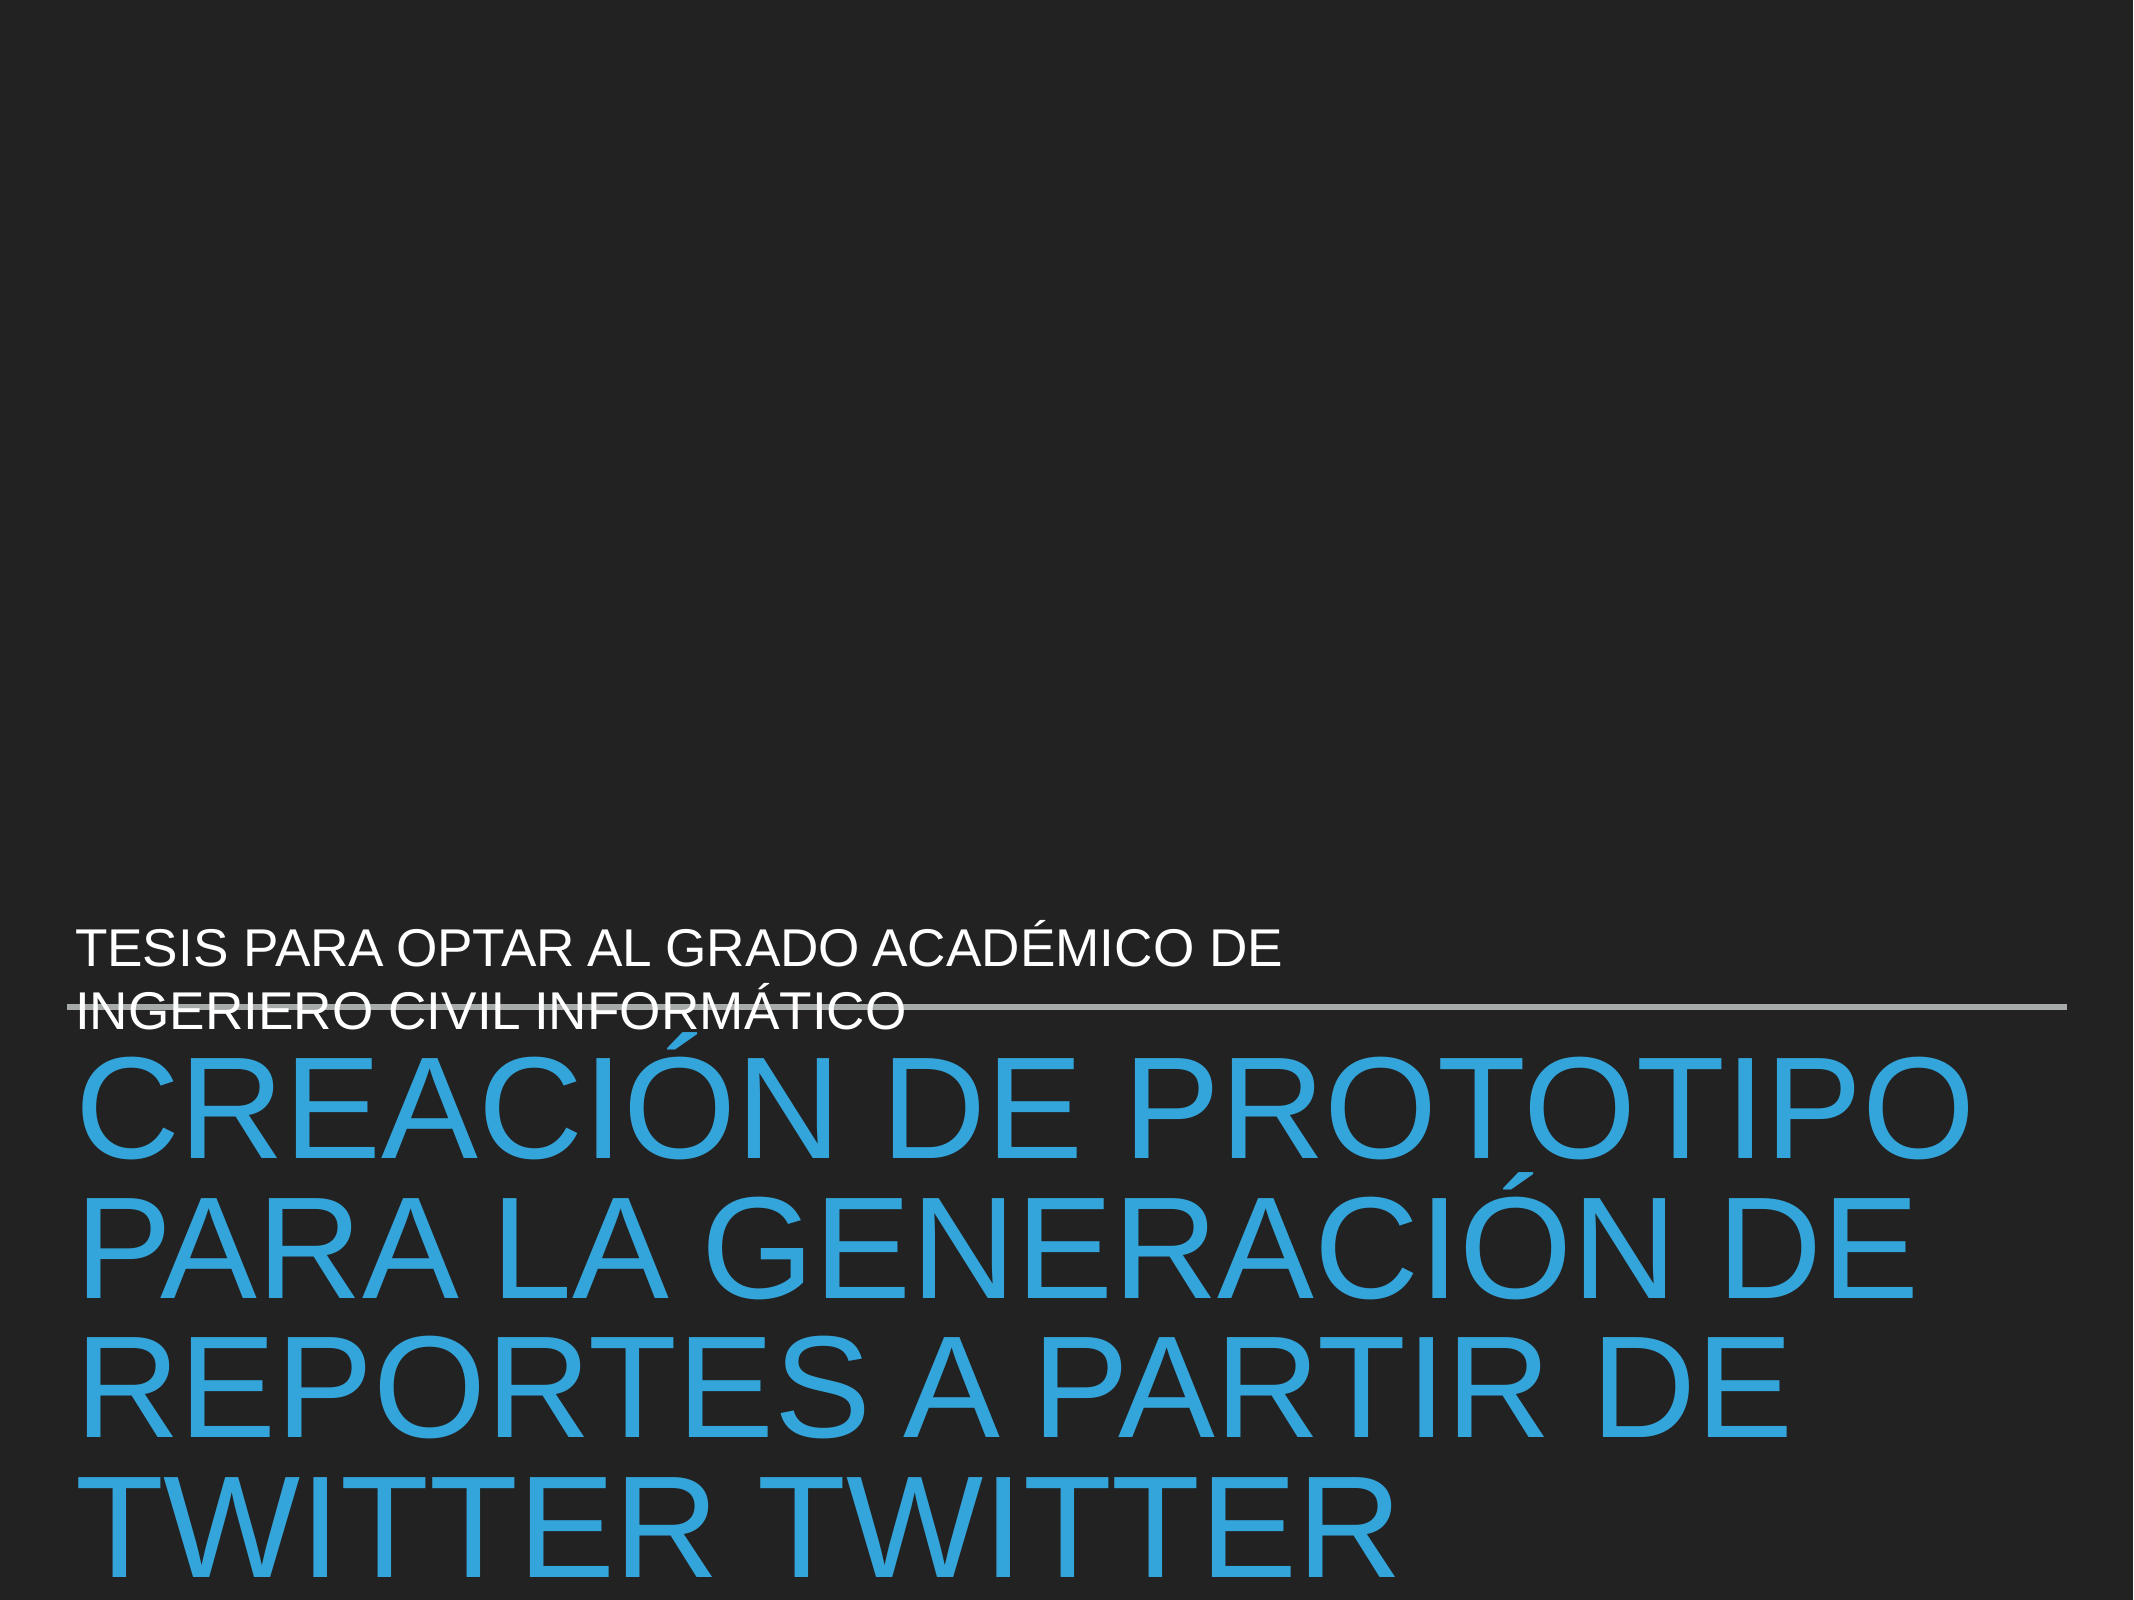

1
TESIS PARA OPTAR AL GRADO ACADÉMICO DE
INGERIERO CIVIL INFORMÁTICO
# CREACIóN DE PROTOTIPO PARA LA GENERACIóN DE REPORTES A PARTIR DE Twitter TWITTER